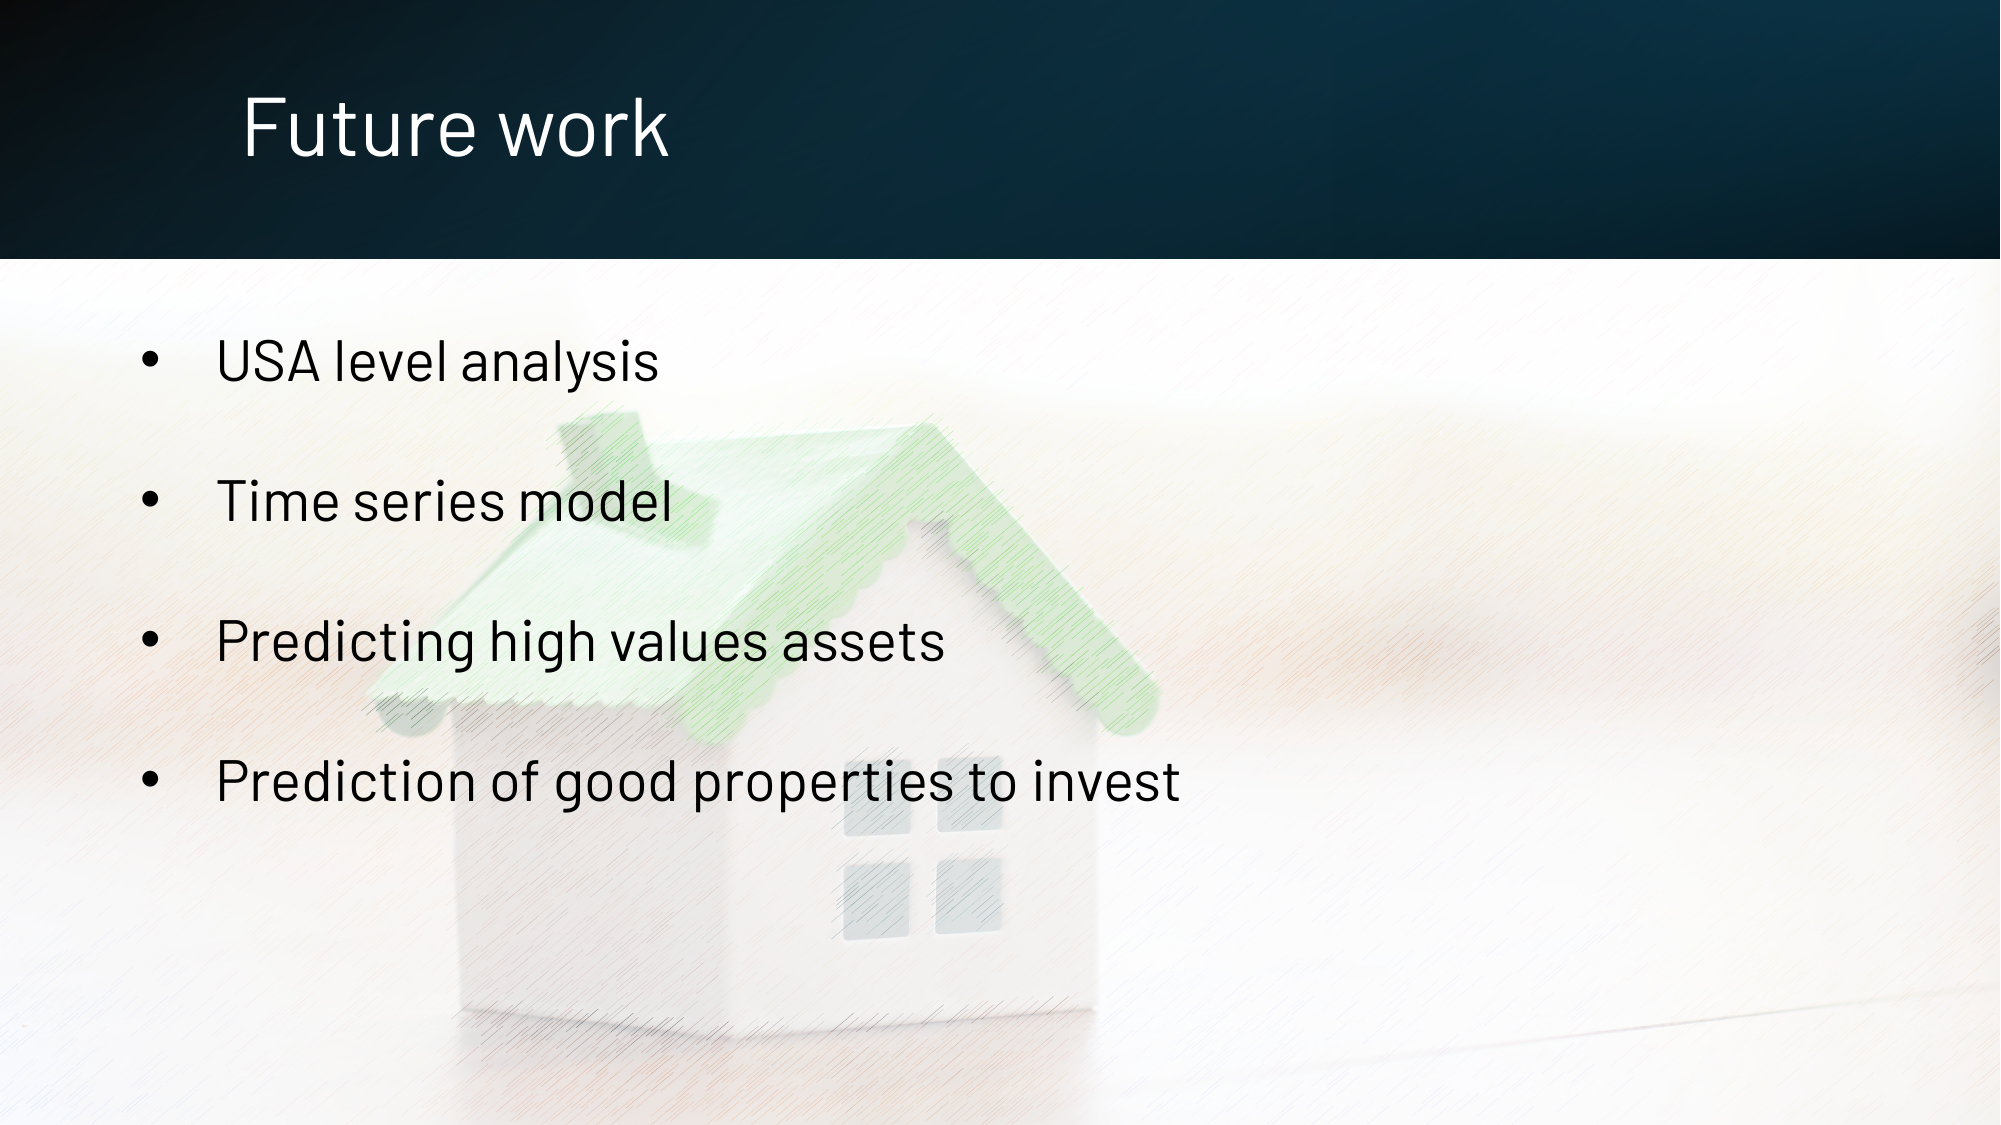

# Future work
USA level analysis

Time series model

Predicting high values assets

Prediction of good properties to invest